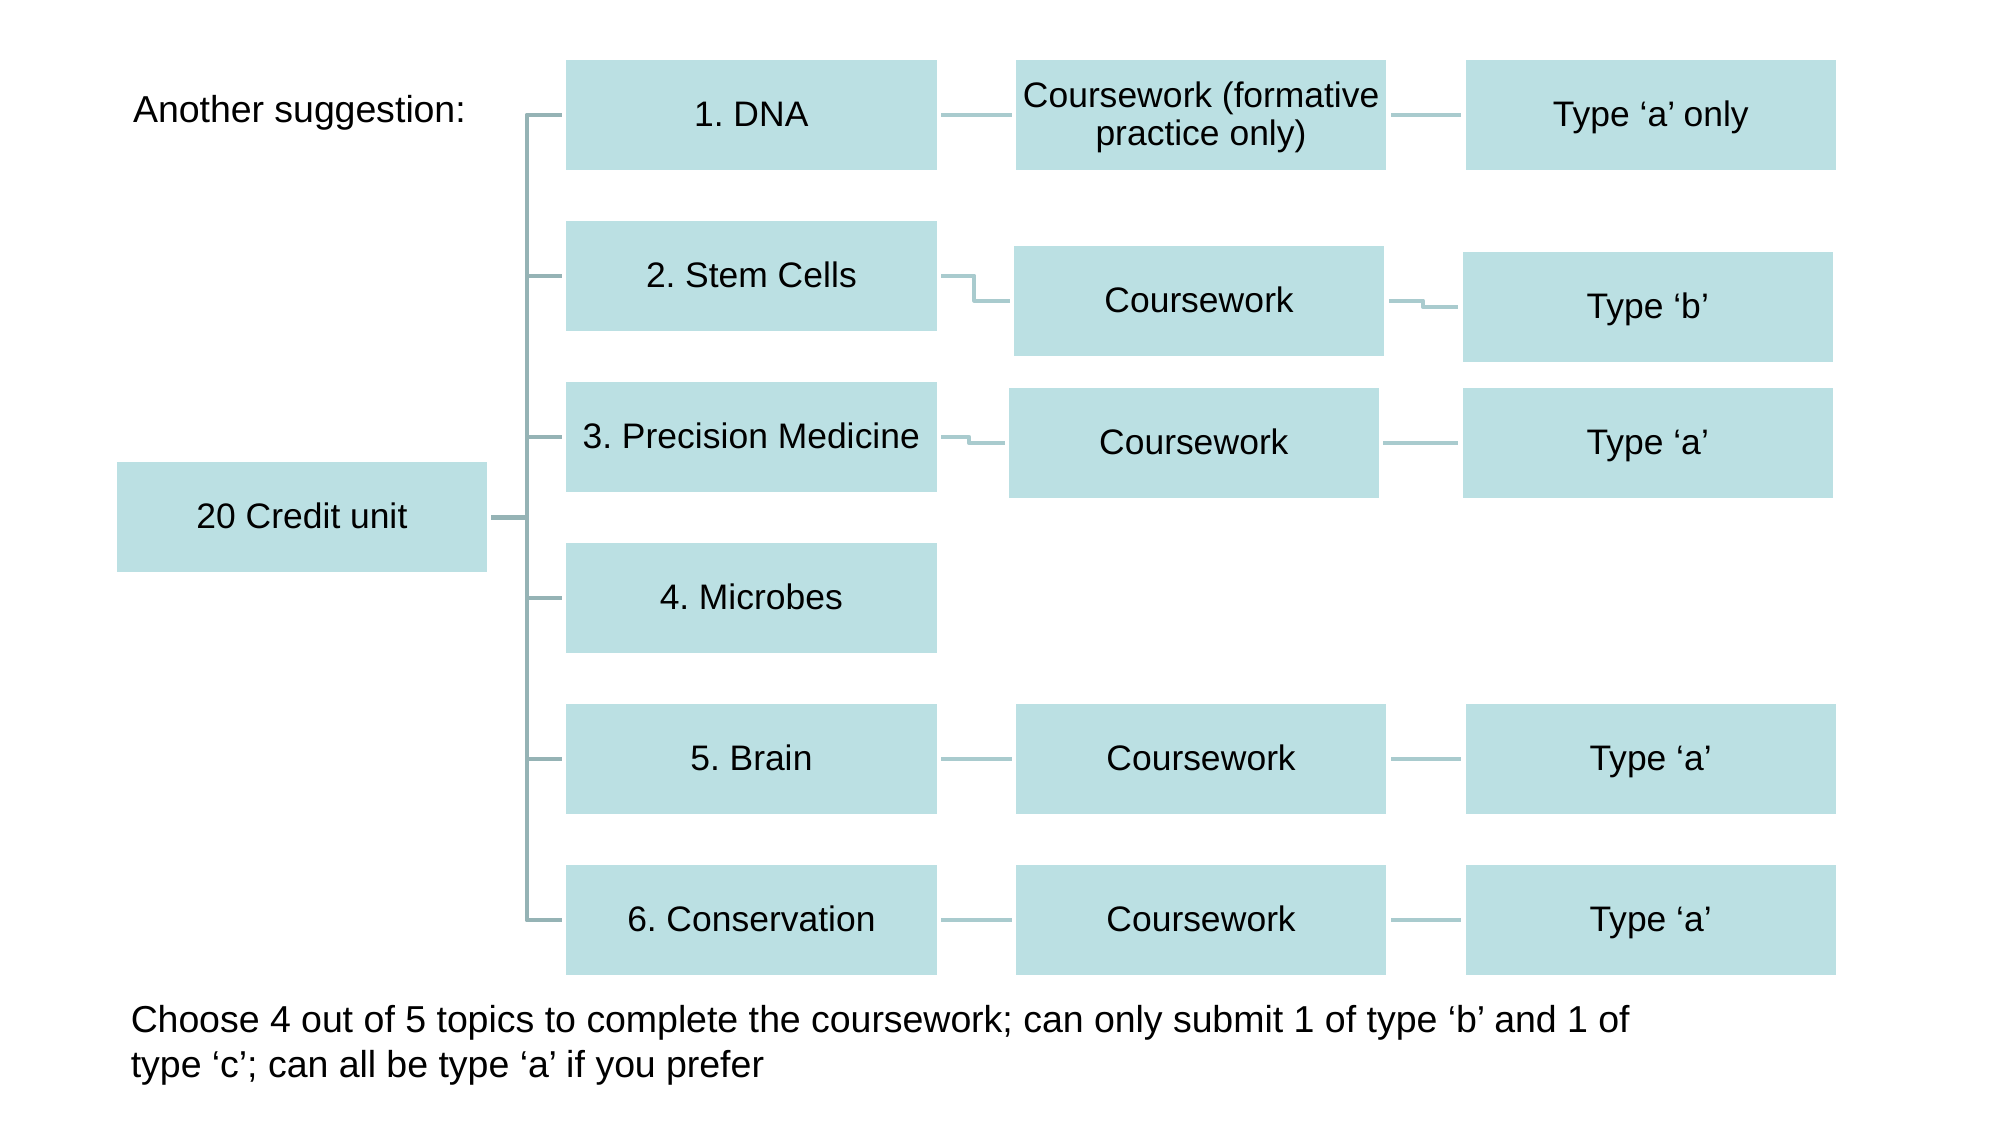

20 Credit unit
1. DNA
Coursework (formative practice only)
Type ‘a’ only
2. Stem Cells
Coursework
Type ‘b’
3. Precision Medicine
Coursework
Type ‘a’
4. Microbes
5. Brain
Coursework
Type ‘a’
6. Conservation
Coursework
Type ‘a’
Another suggestion:
Choose 4 out of 5 topics to complete the coursework; can only submit 1 of type ‘b’ and 1 of type ‘c’; can all be type ‘a’ if you prefer